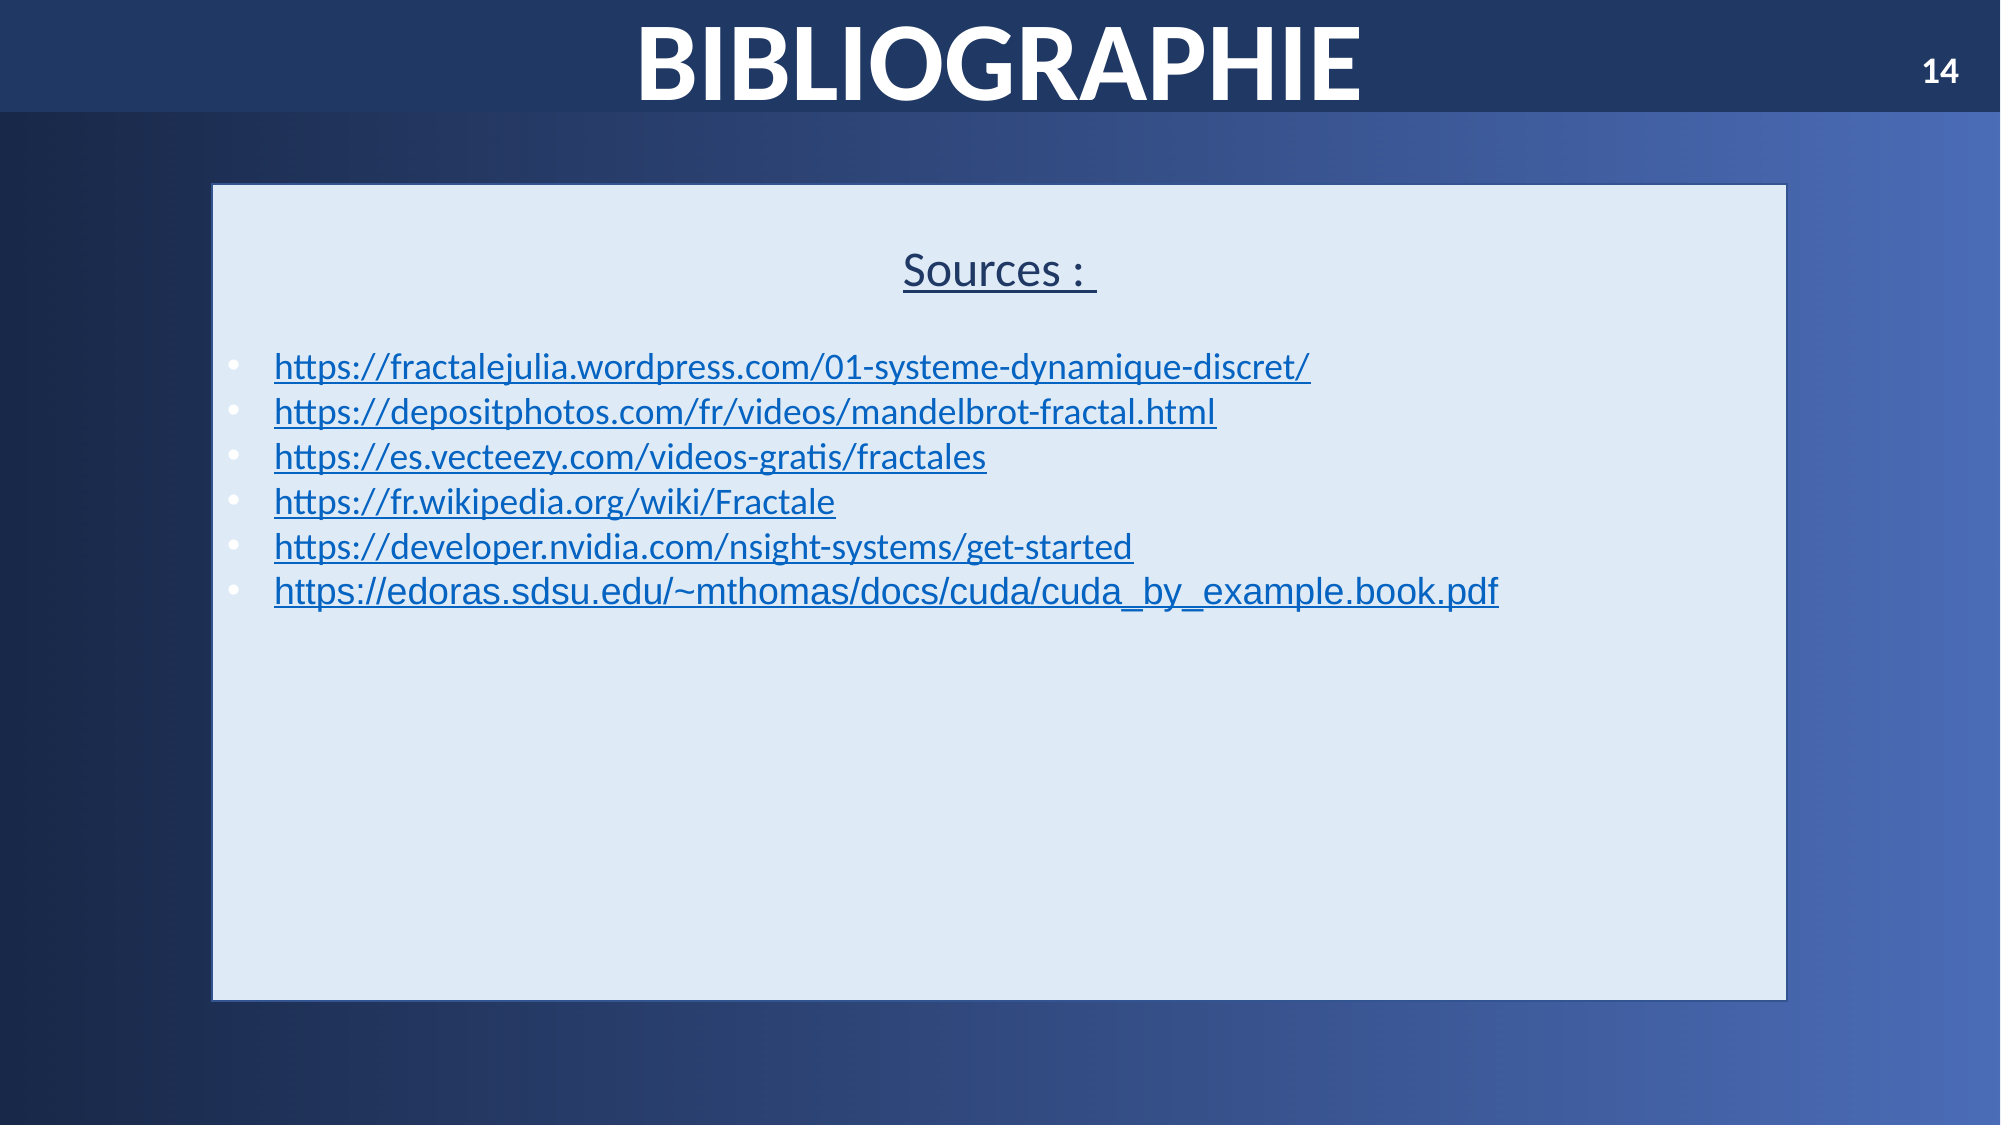

BIBLIOGRAPHIE
14

Sources :

https://fractalejulia.wordpress.com/01-systeme-dynamique-discret/
https://depositphotos.com/fr/videos/mandelbrot-fractal.html
https://es.vecteezy.com/videos-gratis/fractales
https://fr.wikipedia.org/wiki/Fractale
https://developer.nvidia.com/nsight-systems/get-started
https://edoras.sdsu.edu/~mthomas/docs/cuda/cuda_by_example.book.pdf